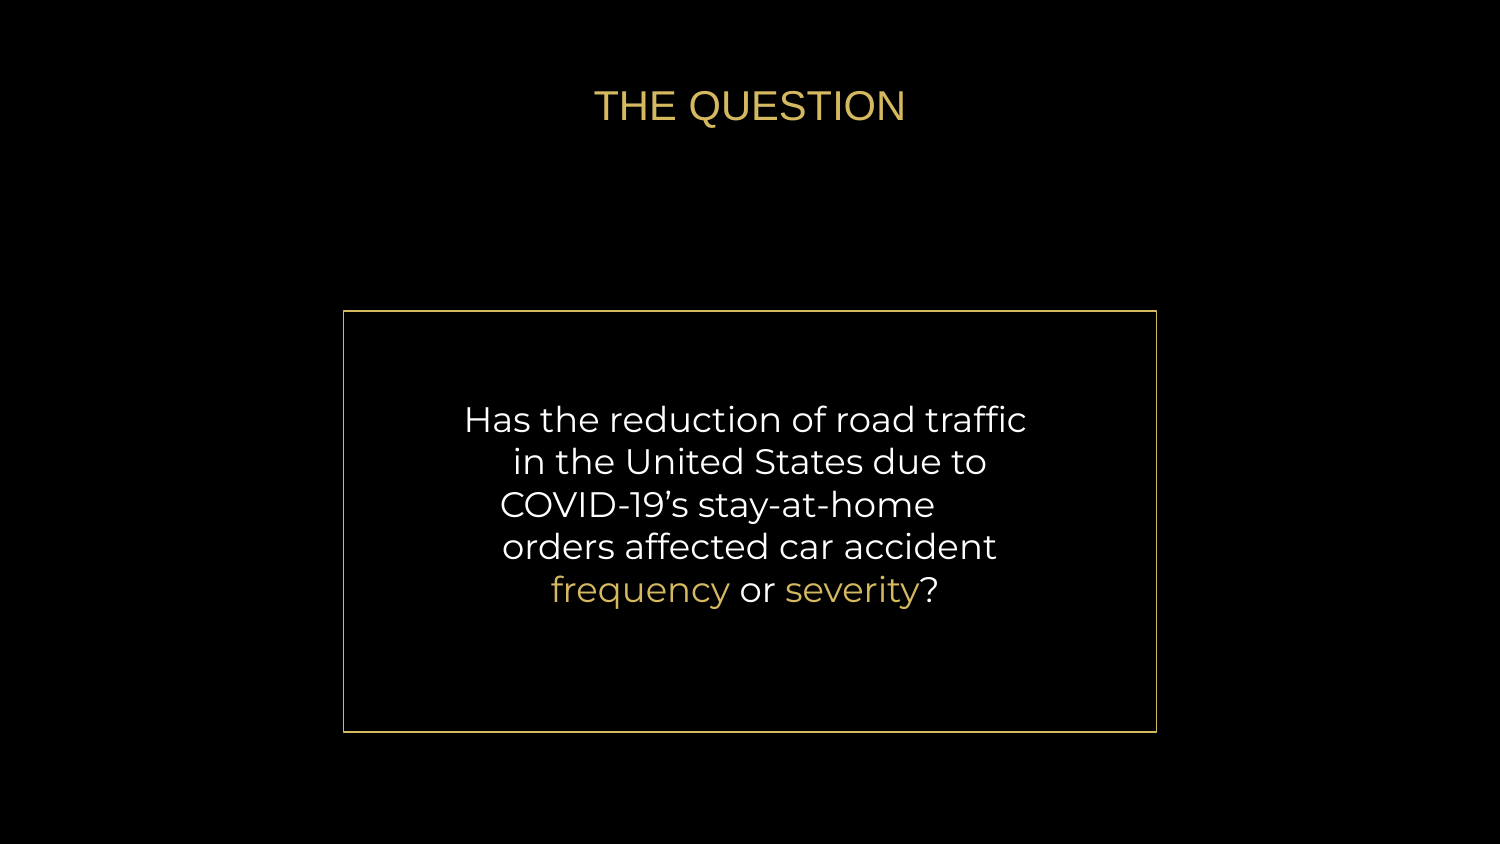

# THE QUESTION

Has the reduction of road traffic  in the United States due to COVID-19’s stay-at-home        orders affected car accident frequency or severity?